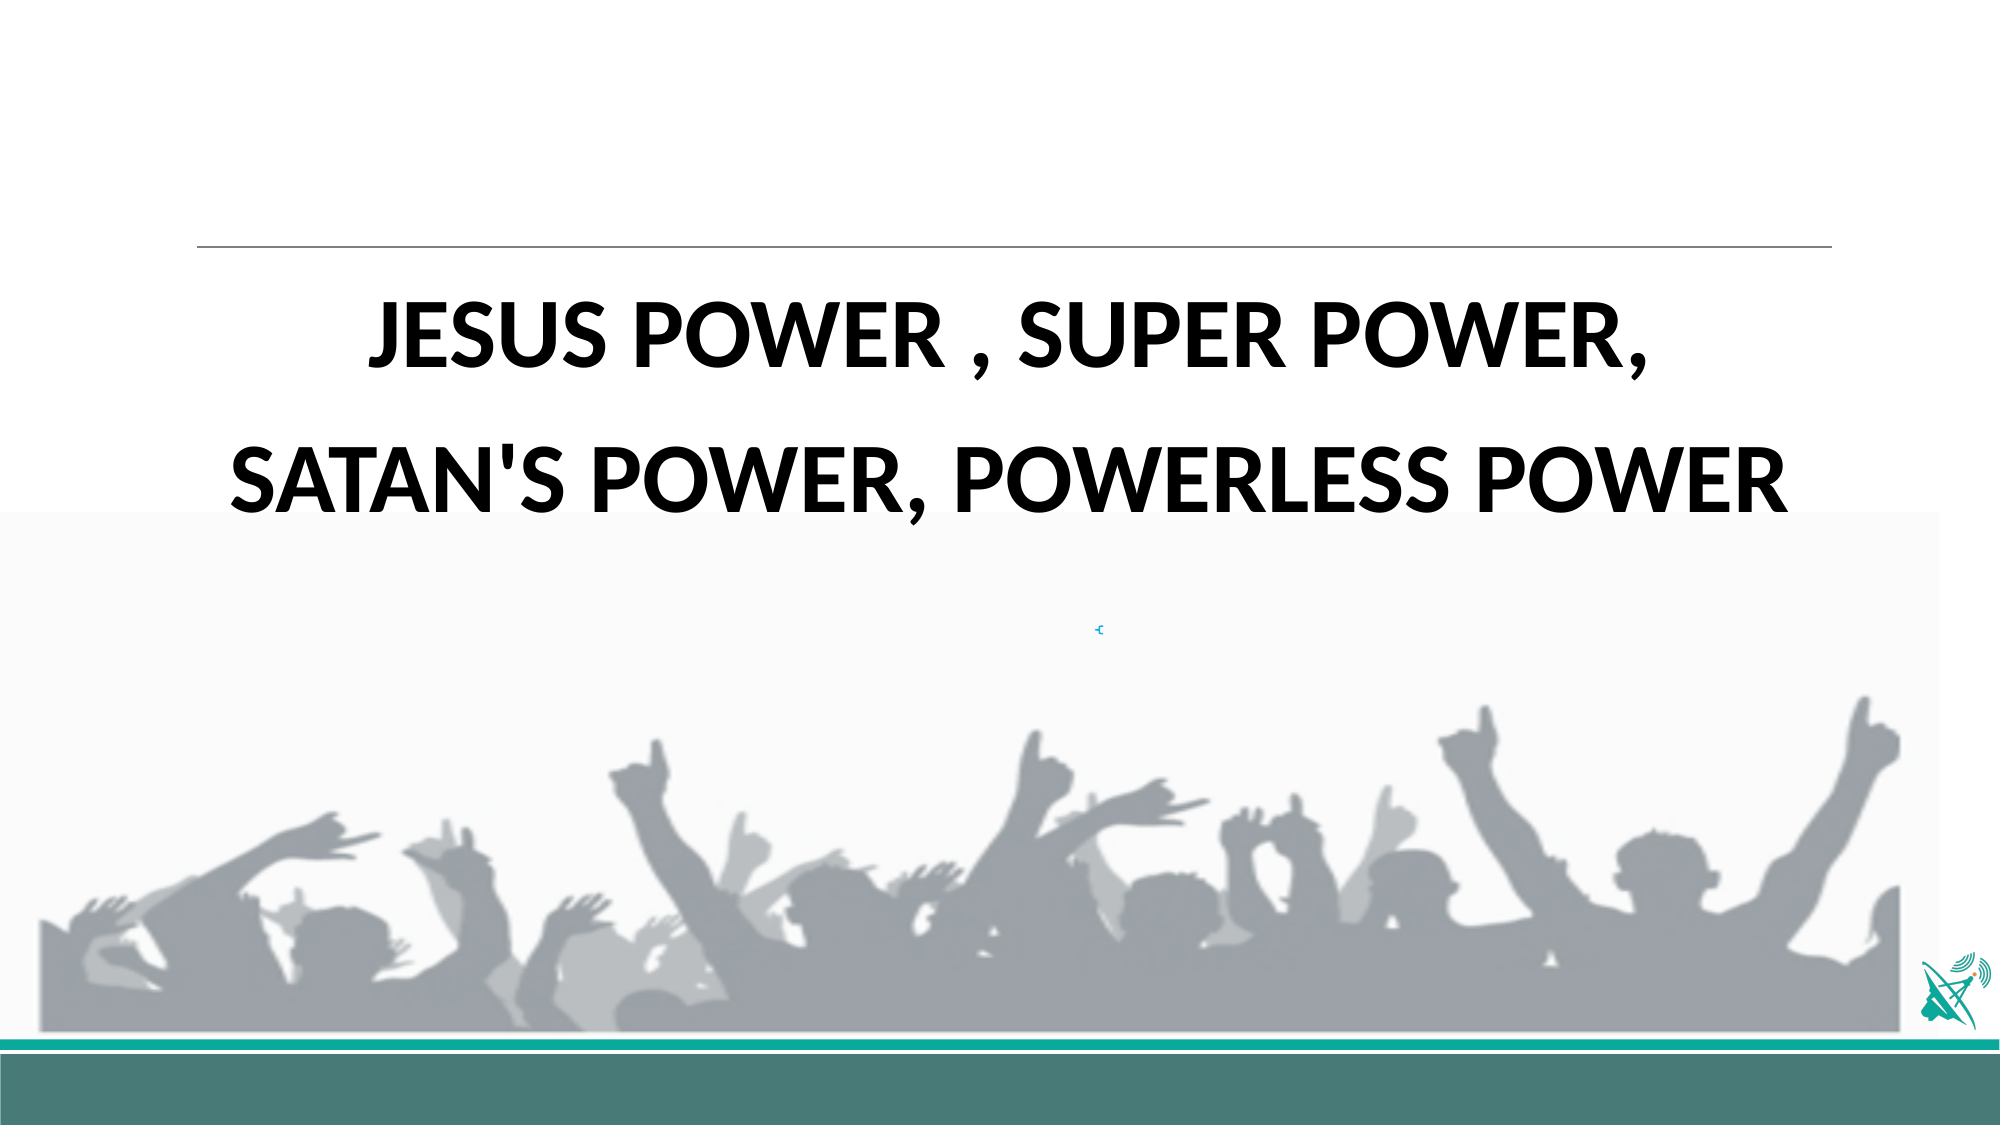

#
JESUS POWER , SUPER POWER,
SATAN'S POWER, POWERLESS POWER